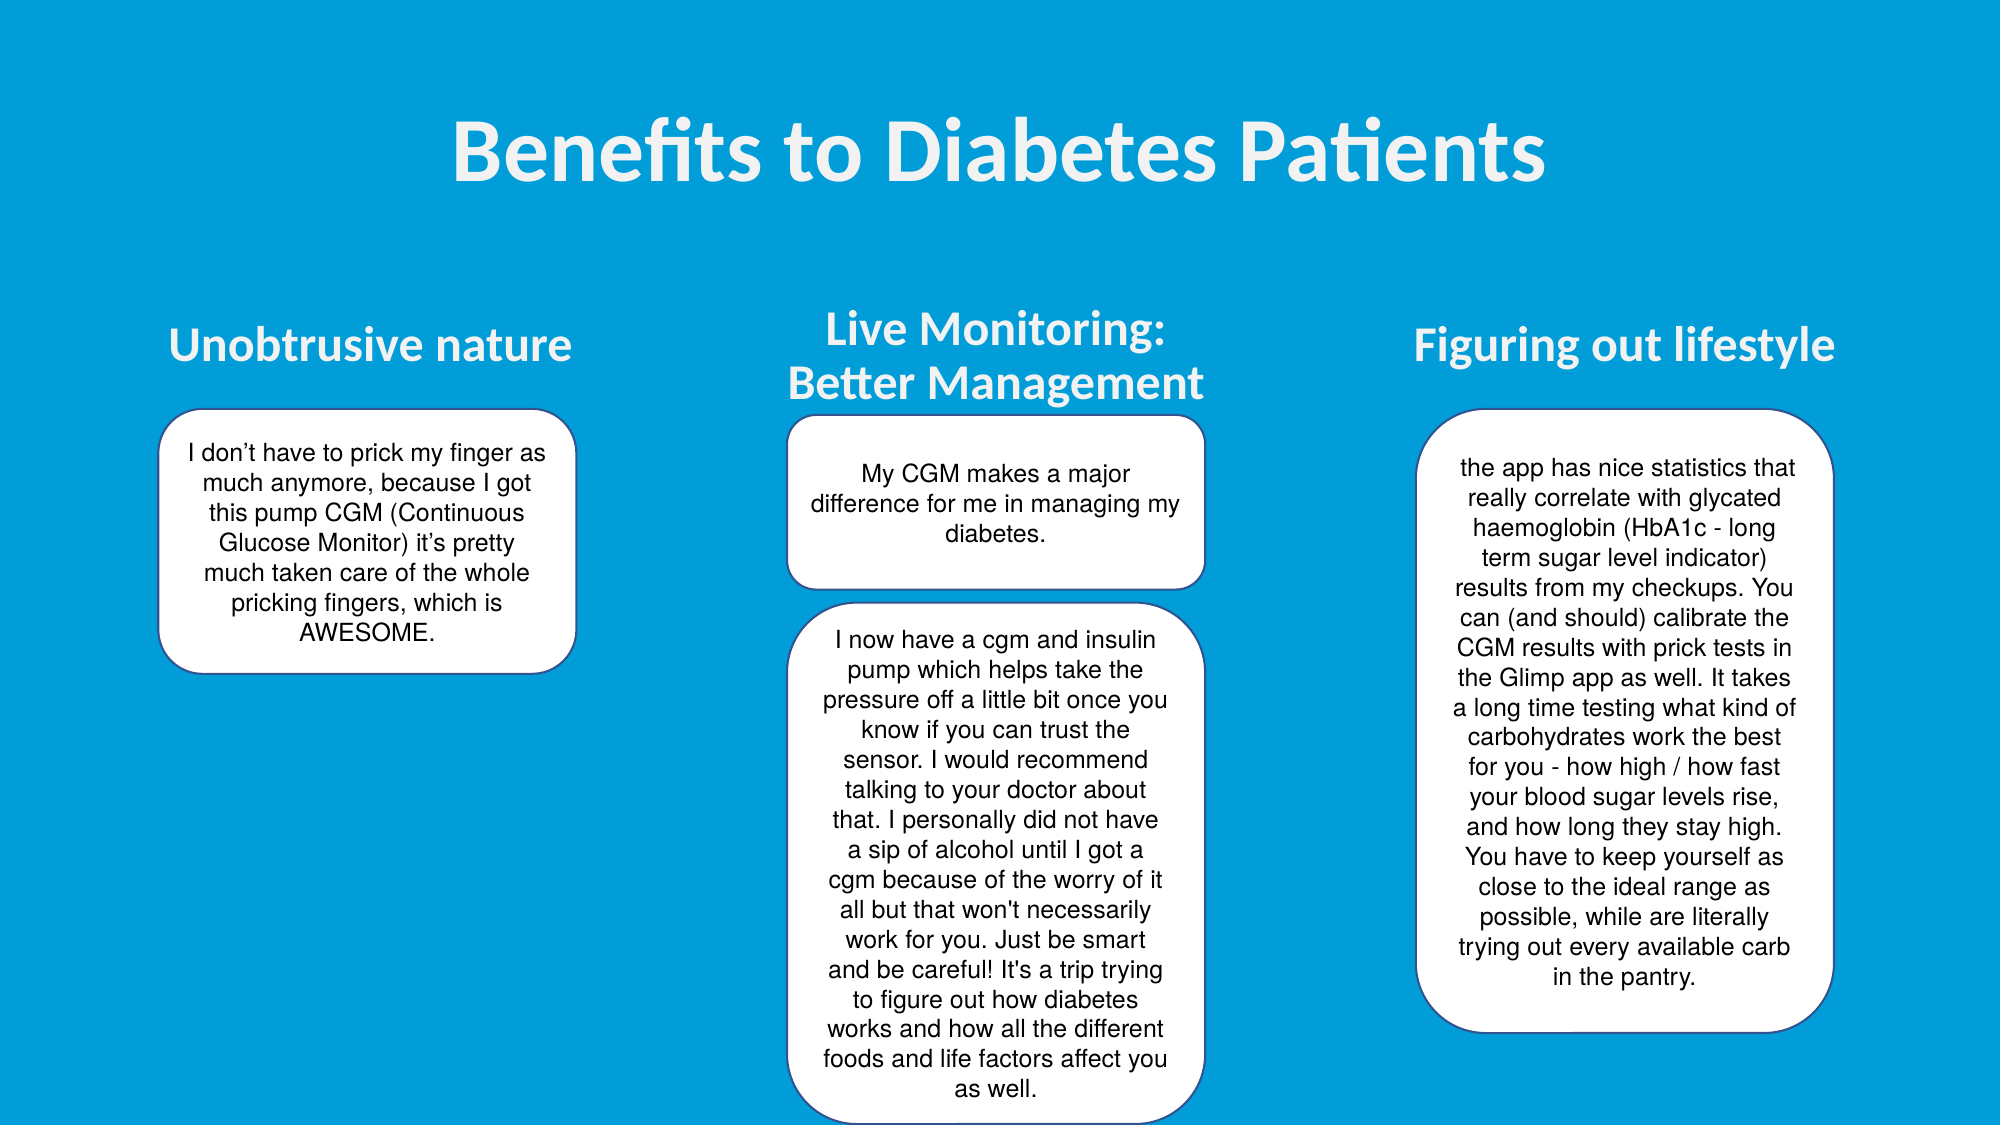

# Benefits to Diabetes Patients
Unobtrusive nature
Figuring out lifestyle
Live Monitoring: Better Management
I don’t have to prick my finger as much anymore, because I got this pump CGM (Continuous Glucose Monitor) it’s pretty much taken care of the whole pricking fingers, which is AWESOME.
 the app has nice statistics that really correlate with glycated haemoglobin (HbA1c - long term sugar level indicator) results from my checkups. You can (and should) calibrate the CGM results with prick tests in the Glimp app as well. It takes a long time testing what kind of carbohydrates work the best for you - how high / how fast your blood sugar levels rise, and how long they stay high. You have to keep yourself as close to the ideal range as possible, while are literally trying out every available carb in the pantry.
My CGM makes a major difference for me in managing my diabetes.
I now have a cgm and insulin pump which helps take the pressure off a little bit once you know if you can trust the sensor. I would recommend talking to your doctor about that. I personally did not have a sip of alcohol until I got a cgm because of the worry of it all but that won't necessarily work for you. Just be smart and be careful! It's a trip trying to figure out how diabetes works and how all the different foods and life factors affect you as well.